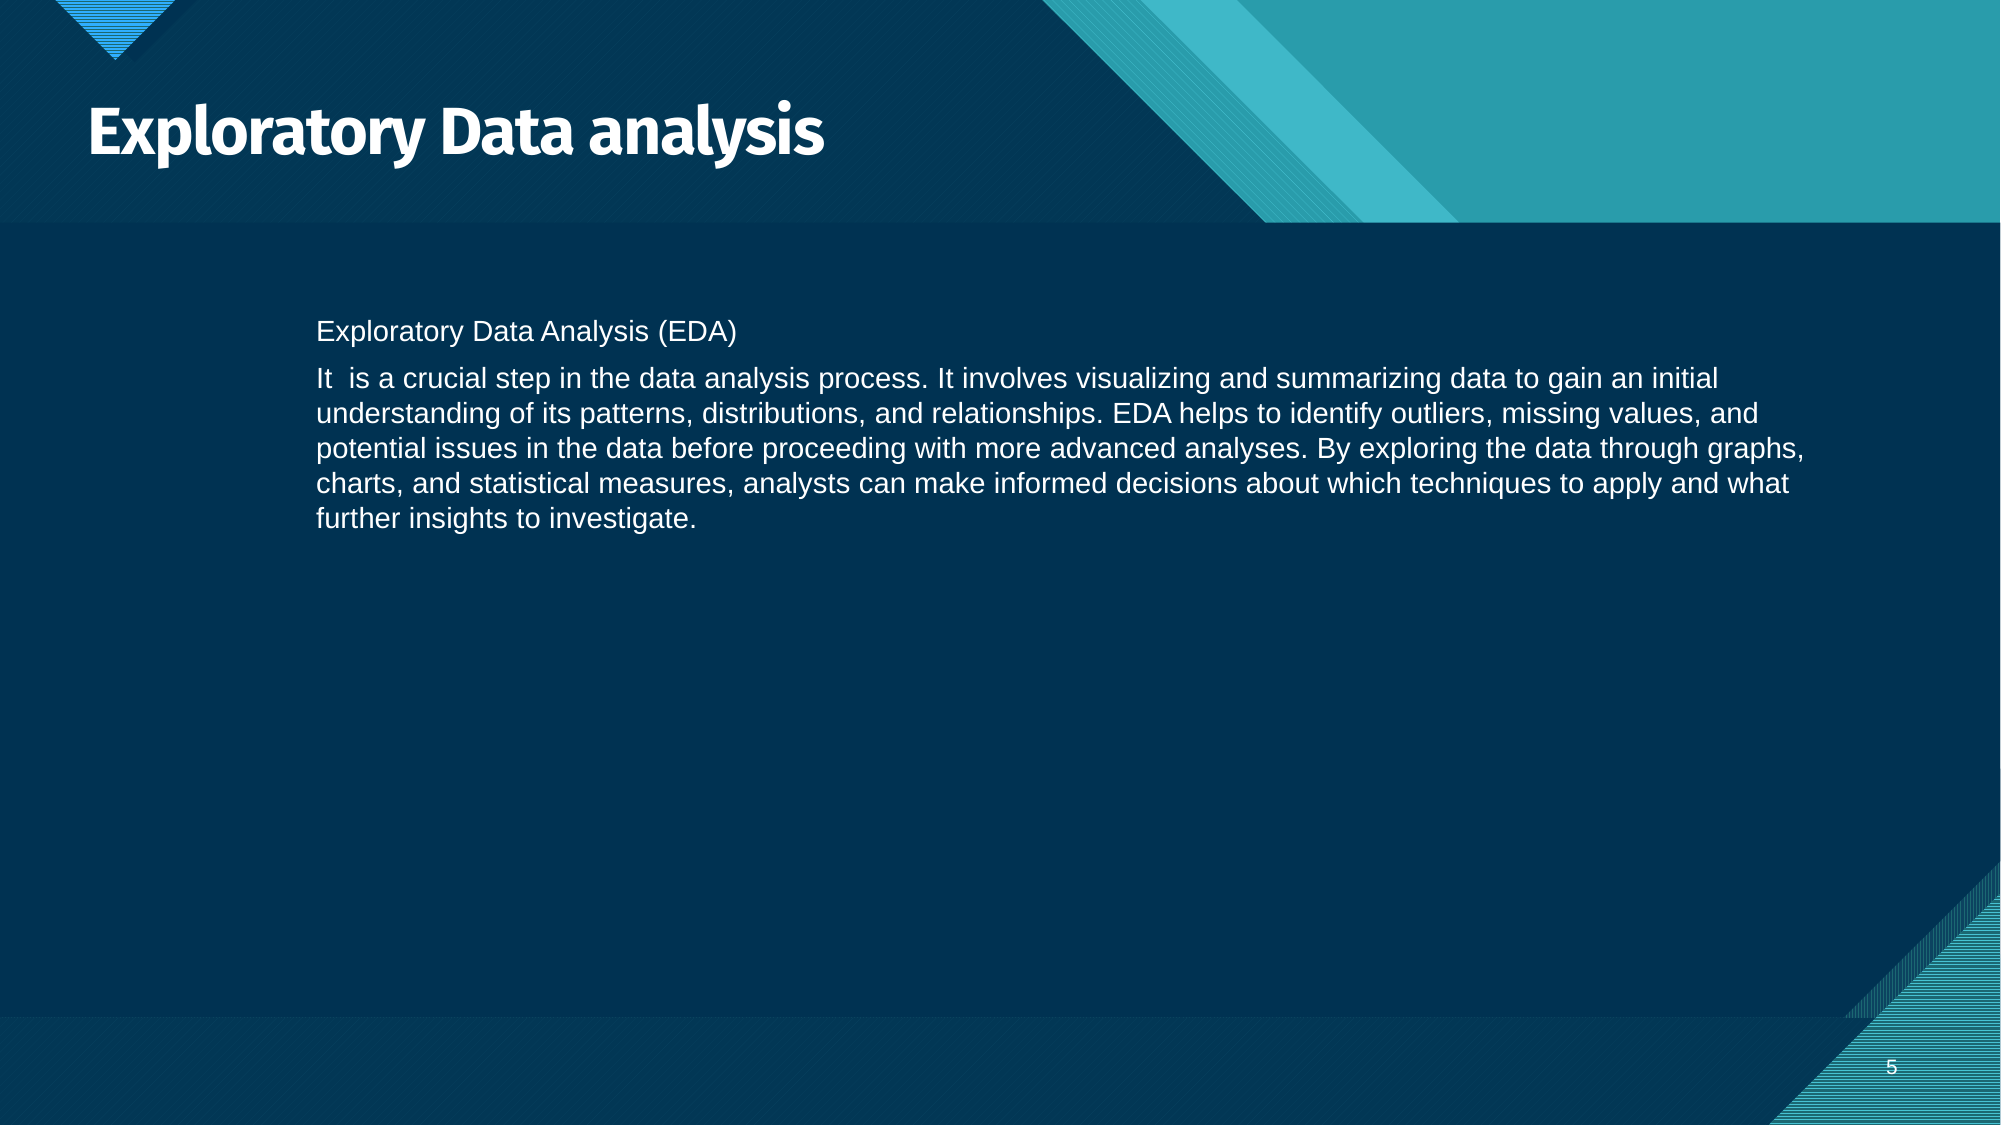

# Exploratory Data analysis
Exploratory Data Analysis (EDA)
It  is a crucial step in the data analysis process. It involves visualizing and summarizing data to gain an initial understanding of its patterns, distributions, and relationships. EDA helps to identify outliers, missing values, and potential issues in the data before proceeding with more advanced analyses. By exploring the data through graphs, charts, and statistical measures, analysts can make informed decisions about which techniques to apply and what further insights to investigate.
5